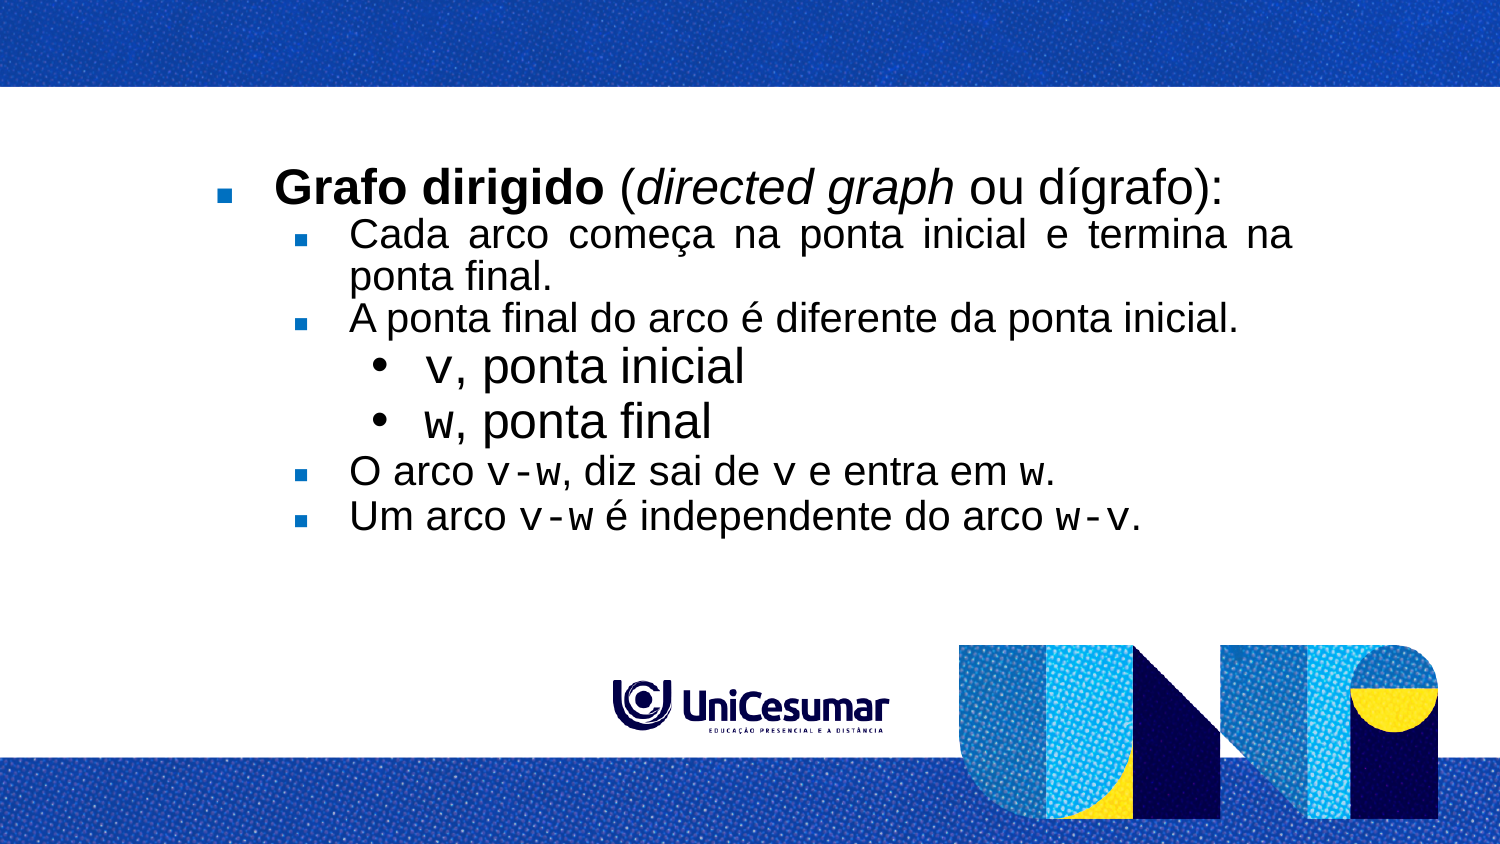

Grafo dirigido (directed graph ou dígrafo):
Cada arco começa na ponta inicial e termina na ponta final.
A ponta final do arco é diferente da ponta inicial.
v, ponta inicial
w, ponta final
O arco v-w, diz sai de v e entra em w.
Um arco v-w é independente do arco w-v.